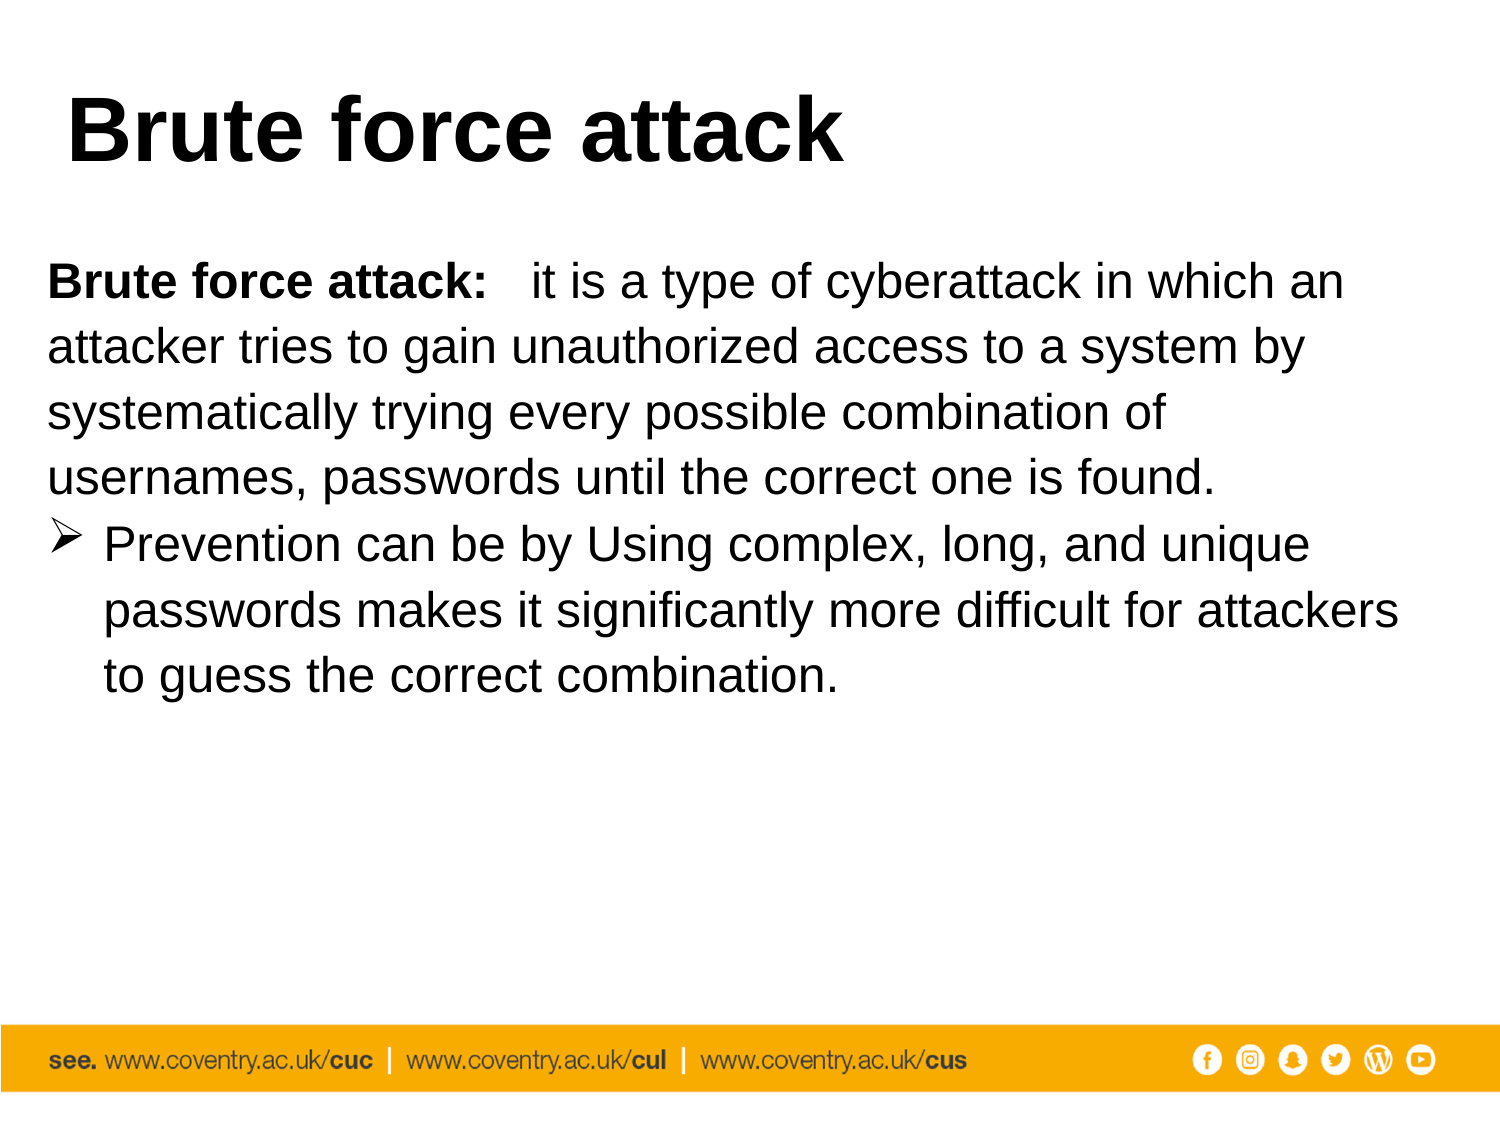

# Brute force attack

Brute force attack:   it is a type of cyberattack in which an attacker tries to gain unauthorized access to a system by systematically trying every possible combination of usernames, passwords until the correct one is found.
Prevention can be by Using complex, long, and unique passwords makes it significantly more difficult for attackers to guess the correct combination.